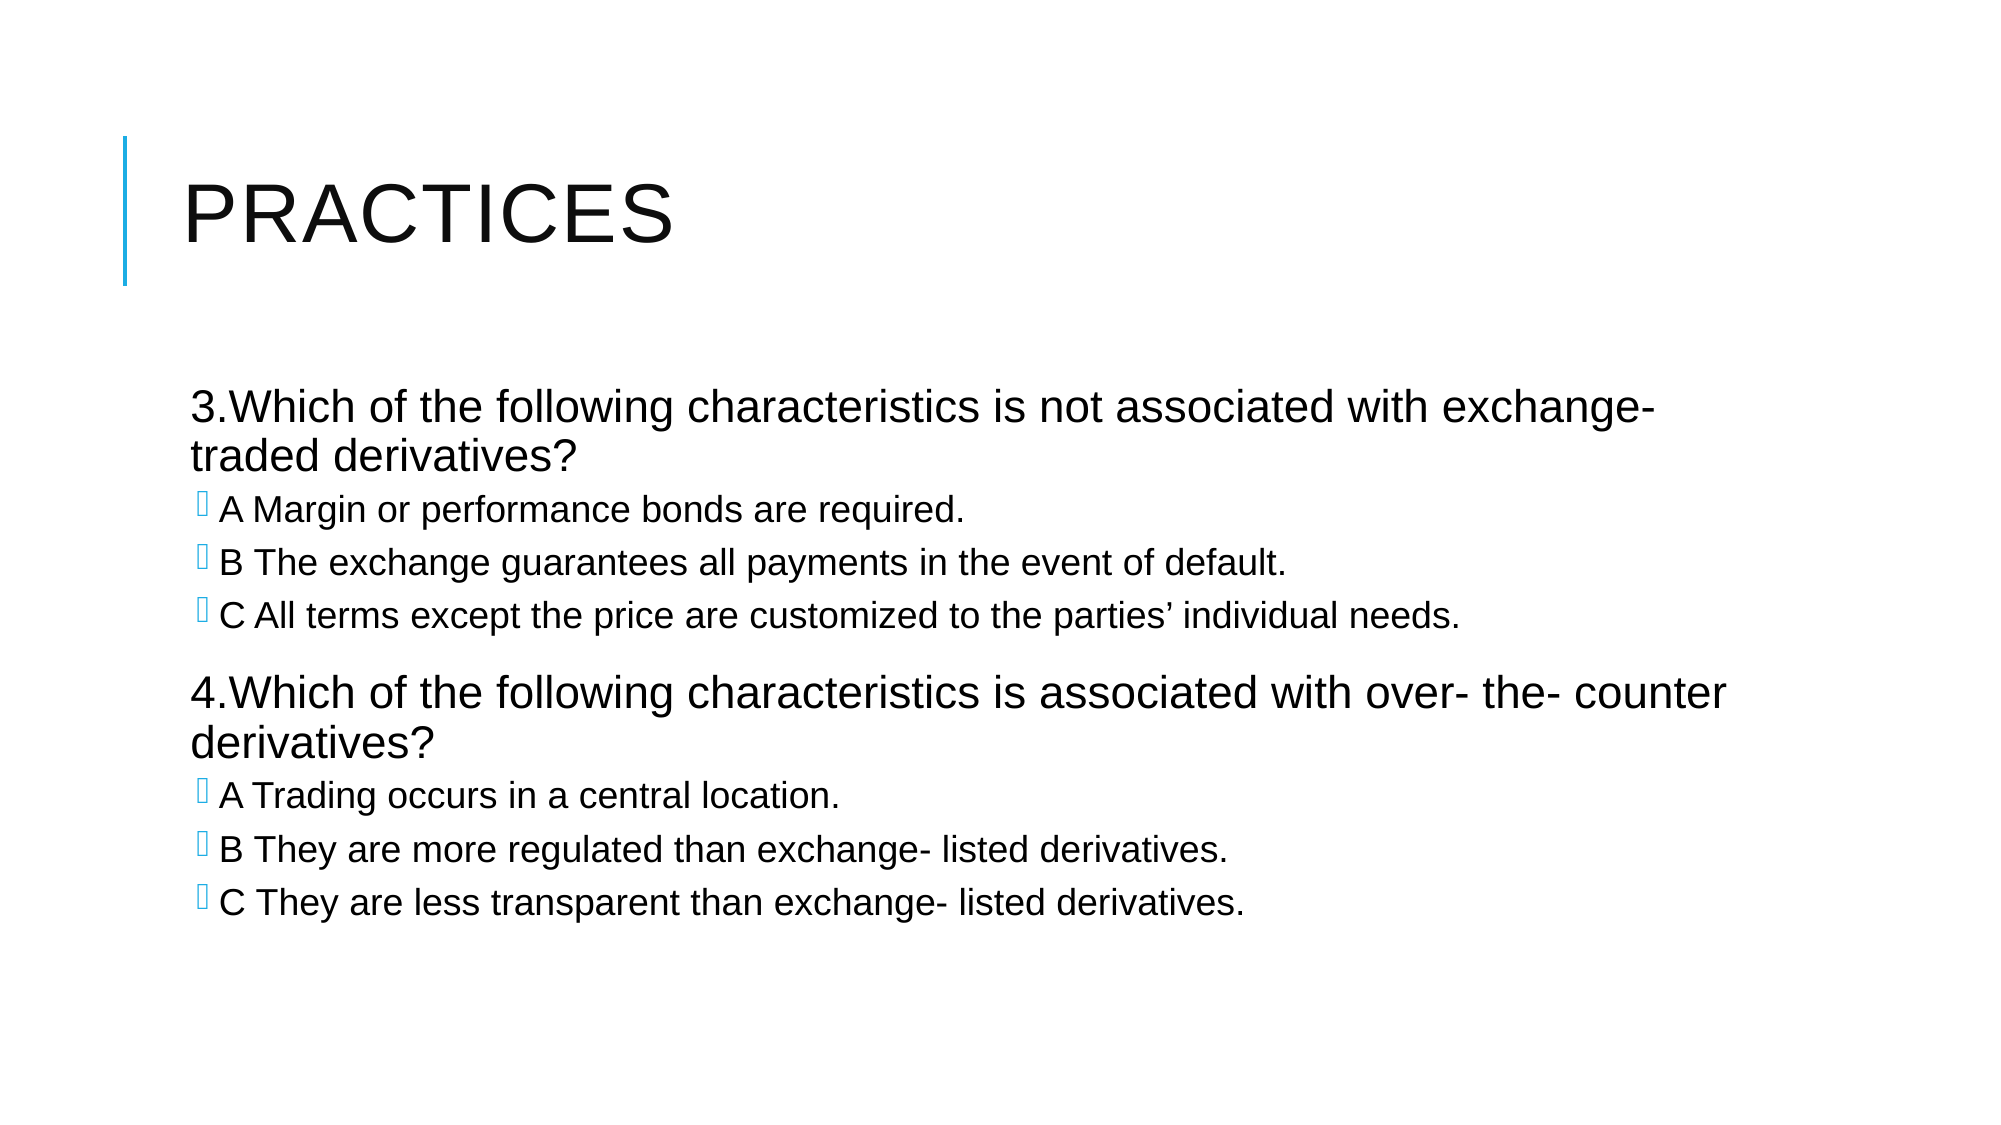

# Practices
3.Which of the following characteristics is not associated with exchange-traded derivatives?
A Margin or performance bonds are required.
B The exchange guarantees all payments in the event of default.
C All terms except the price are customized to the parties’ individual needs.
4.Which of the following characteristics is associated with over- the- counter derivatives?
A Trading occurs in a central location.
B They are more regulated than exchange- listed derivatives.
C They are less transparent than exchange- listed derivatives.